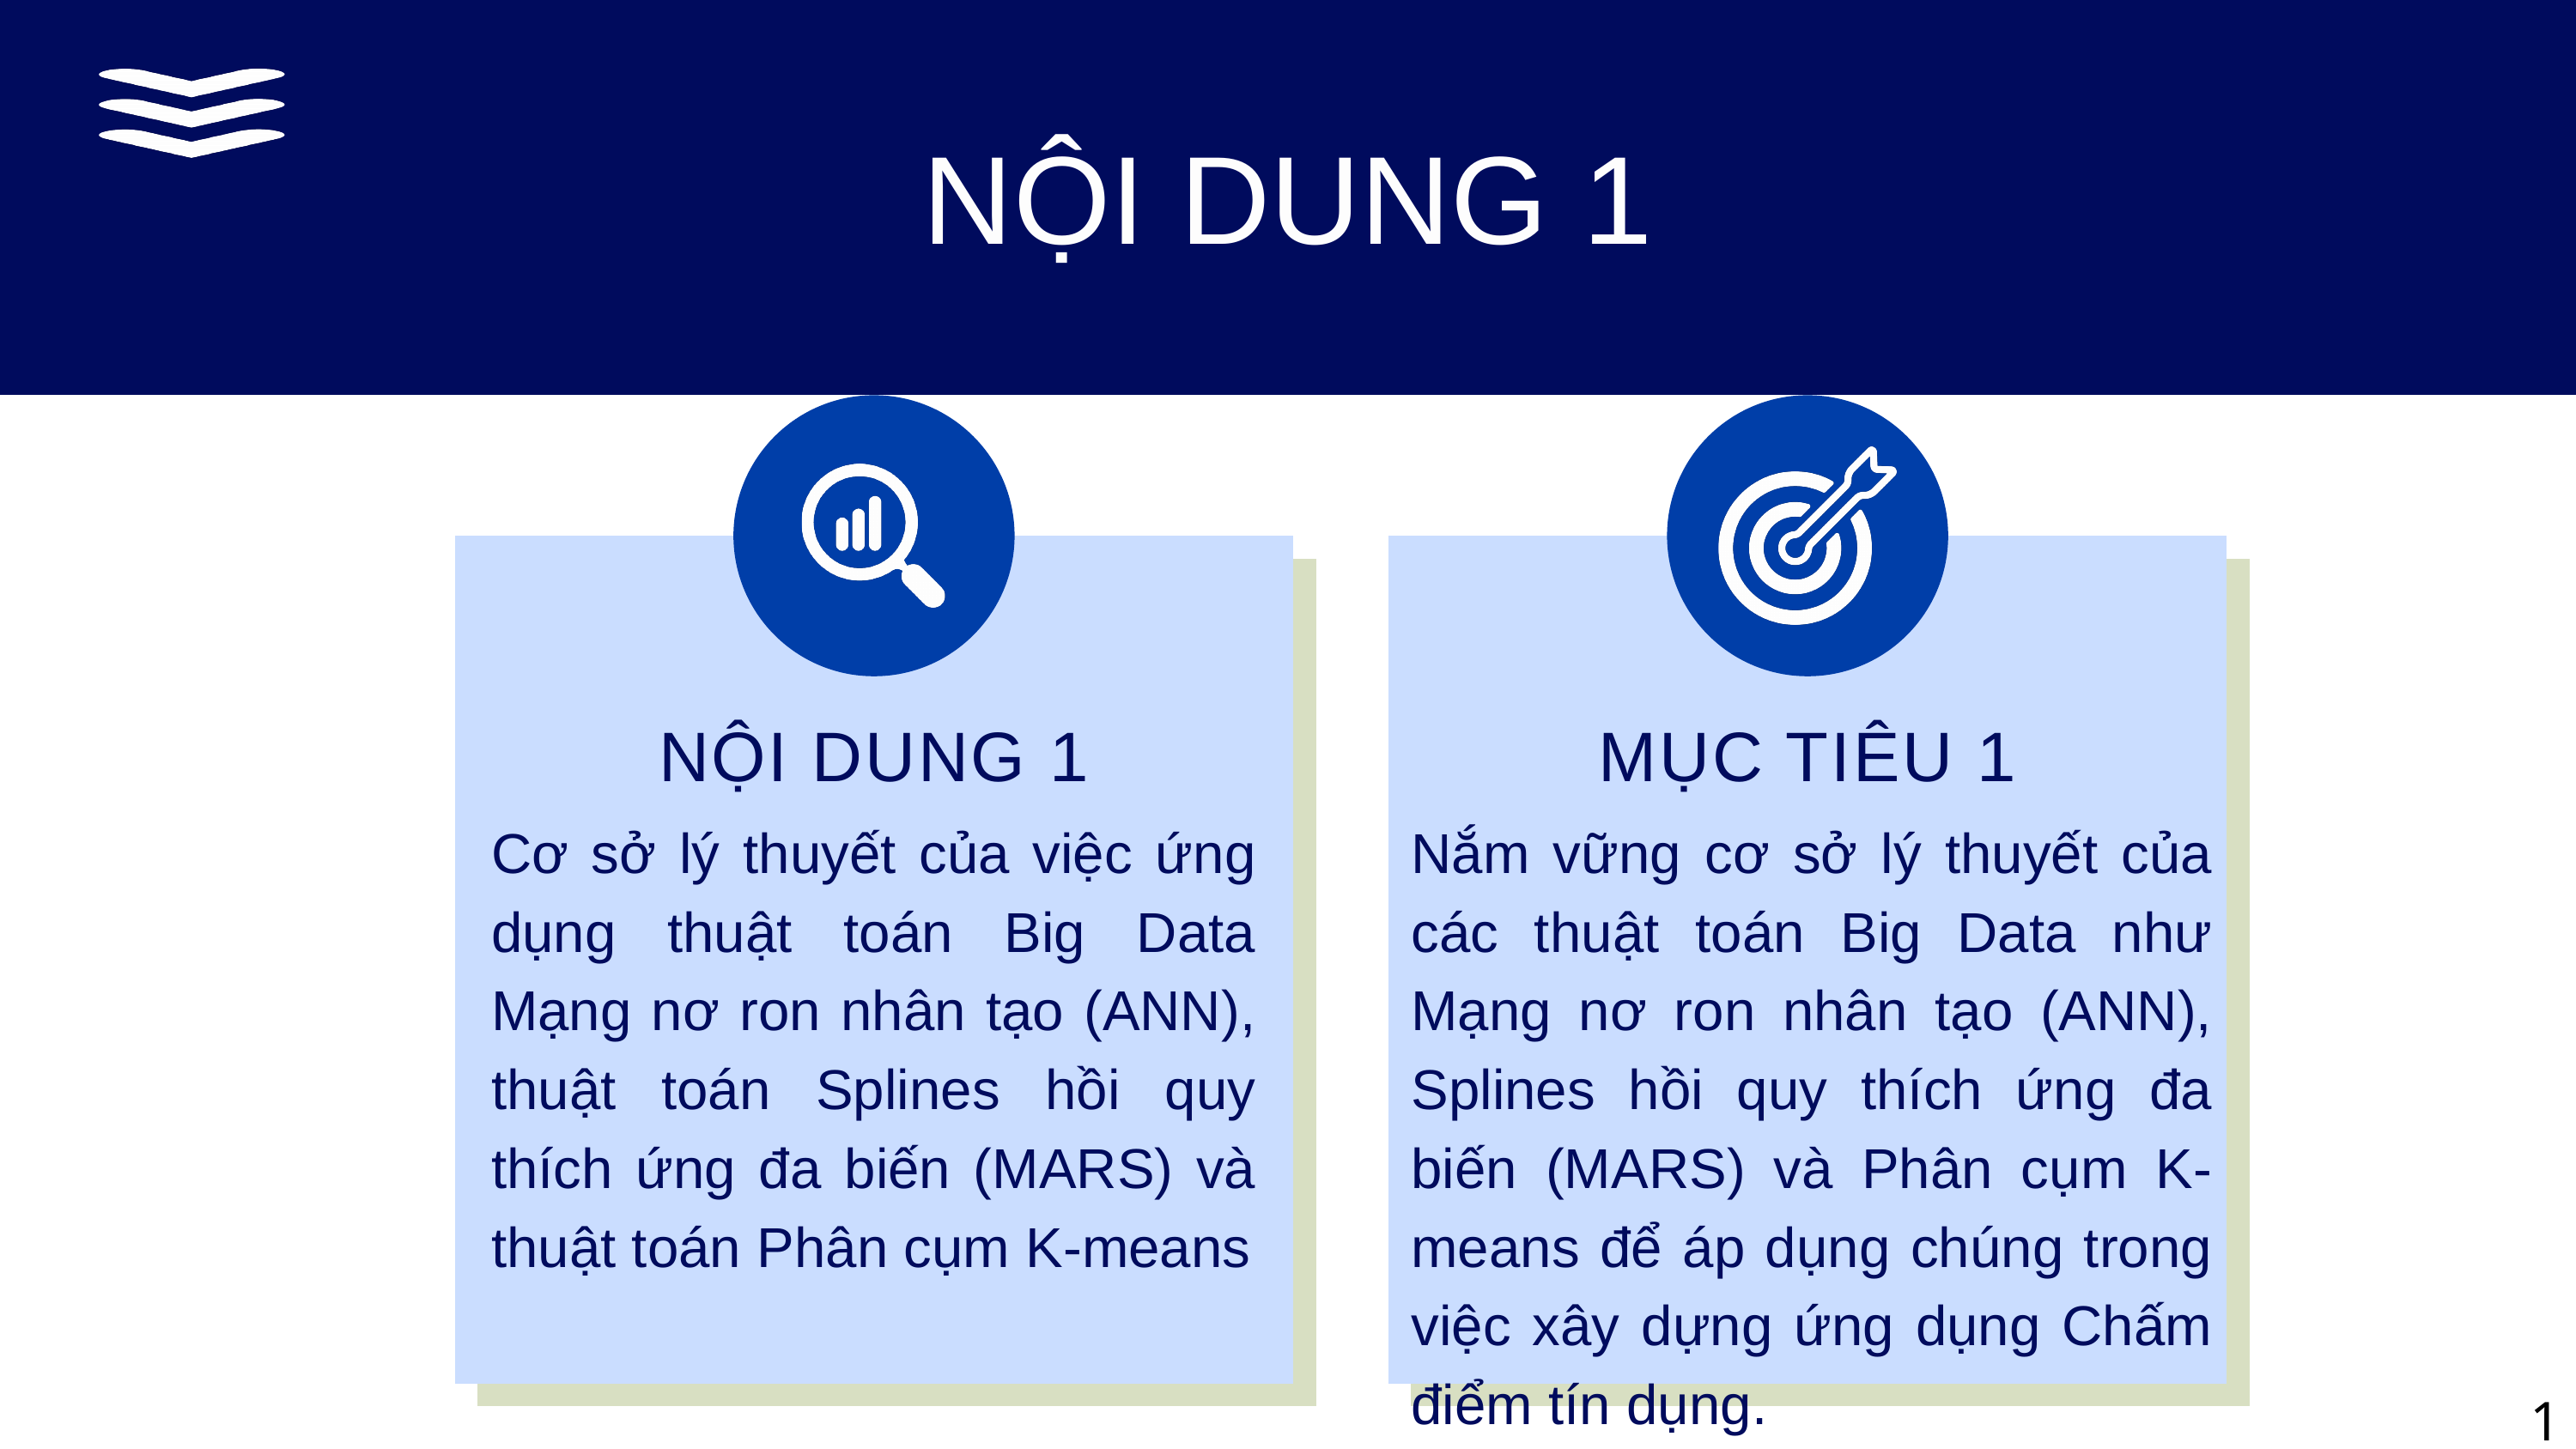

NỘI DUNG 1

NỘI DUNG 1
MỤC TIÊU 1
Cơ sở lý thuyết của việc ứng dụng thuật toán Big Data Mạng nơ ron nhân tạo (ANN), thuật toán Splines hồi quy thích ứng đa biến (MARS) và thuật toán Phân cụm K-means
Nắm vững cơ sở lý thuyết của các thuật toán Big Data như Mạng nơ ron nhân tạo (ANN), Splines hồi quy thích ứng đa biến (MARS) và Phân cụm K-means để áp dụng chúng trong việc xây dựng ứng dụng Chấm điểm tín dụng.
17